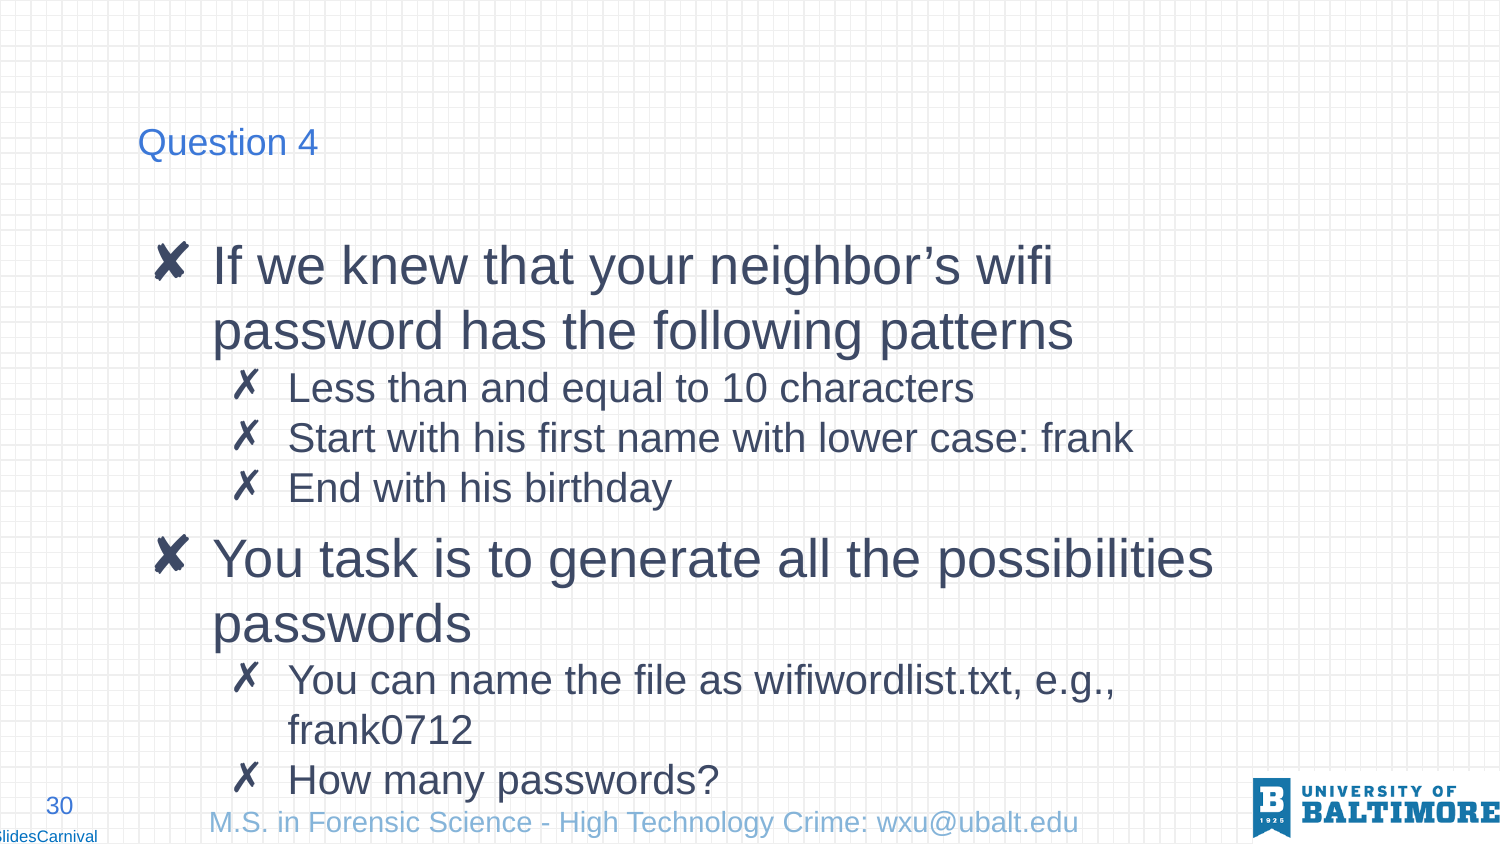

# Question 4
If we knew that your neighbor’s wifi password has the following patterns
Less than and equal to 10 characters
Start with his first name with lower case: frank
End with his birthday
You task is to generate all the possibilities passwords
You can name the file as wifiwordlist.txt, e.g., frank0712
How many passwords?

30